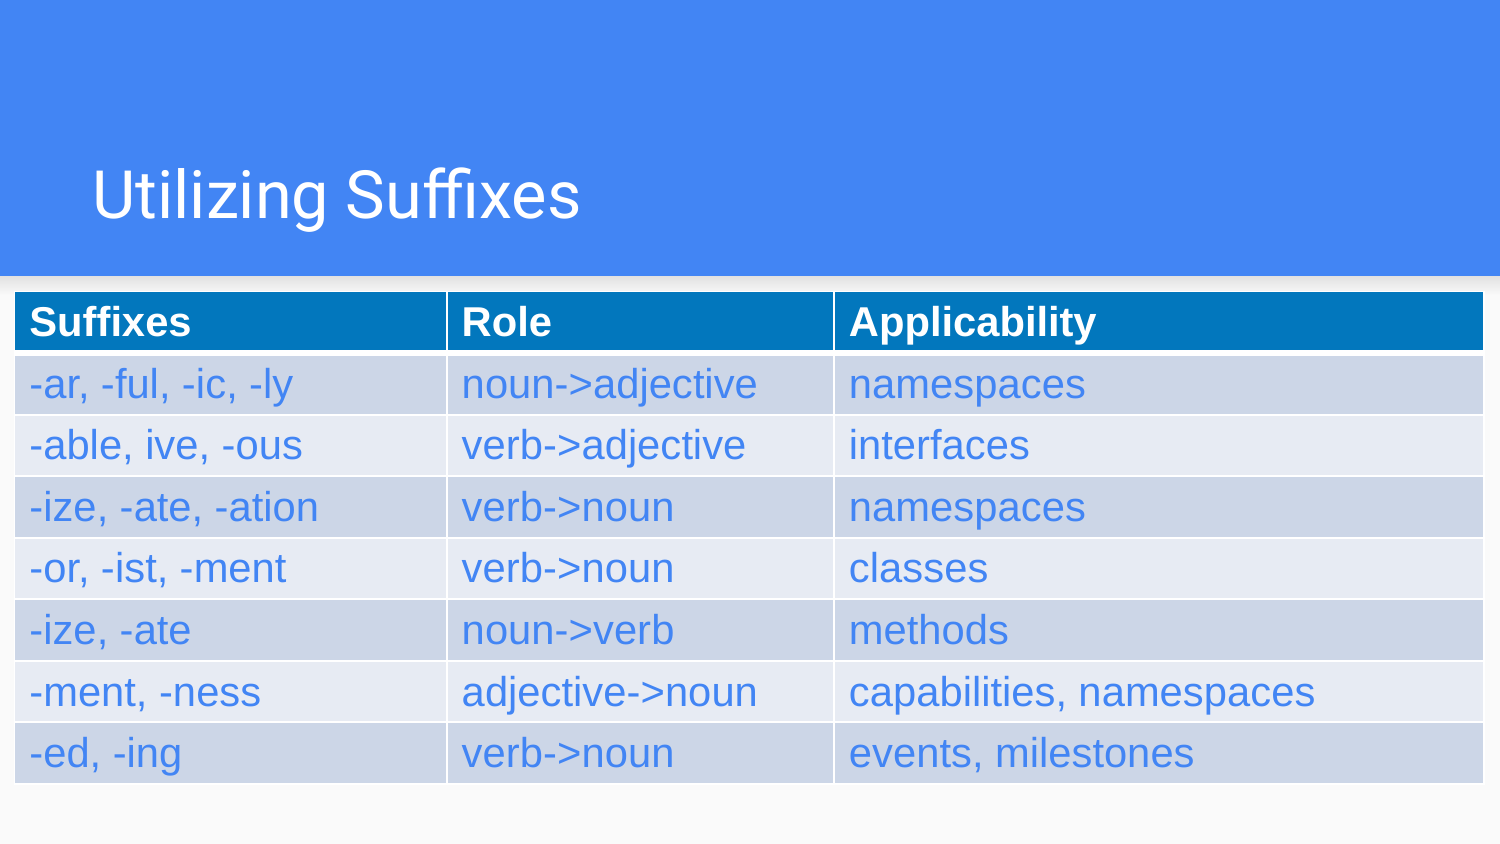

# Utilizing Suffixes
| Suffixes | Role | Applicability |
| --- | --- | --- |
| -ar, -ful, -ic, -ly | noun->adjective | namespaces |
| -able, ive, -ous | verb->adjective | interfaces |
| -ize, -ate, -ation | verb->noun | namespaces |
| -or, -ist, -ment | verb->noun | classes |
| -ize, -ate | noun->verb | methods |
| -ment, -ness | adjective->noun | capabilities, namespaces |
| -ed, -ing | verb->noun | events, milestones |
suffixes		role		applicability
-ar, -ful, -ic, -ly		noun->adjective	namespaces
-able, ive, -ous		verb->adjective	interfaces
-ize, -ate, -ation		verb->noun	namespaces
-or, -ist, -ment		verb->noun	classes
-ize, -ate		noun->verb	methods
-ment, -ness		adjective->noun	capabilities, namespaces
-ed, -ing			verb->noun	events, milestones